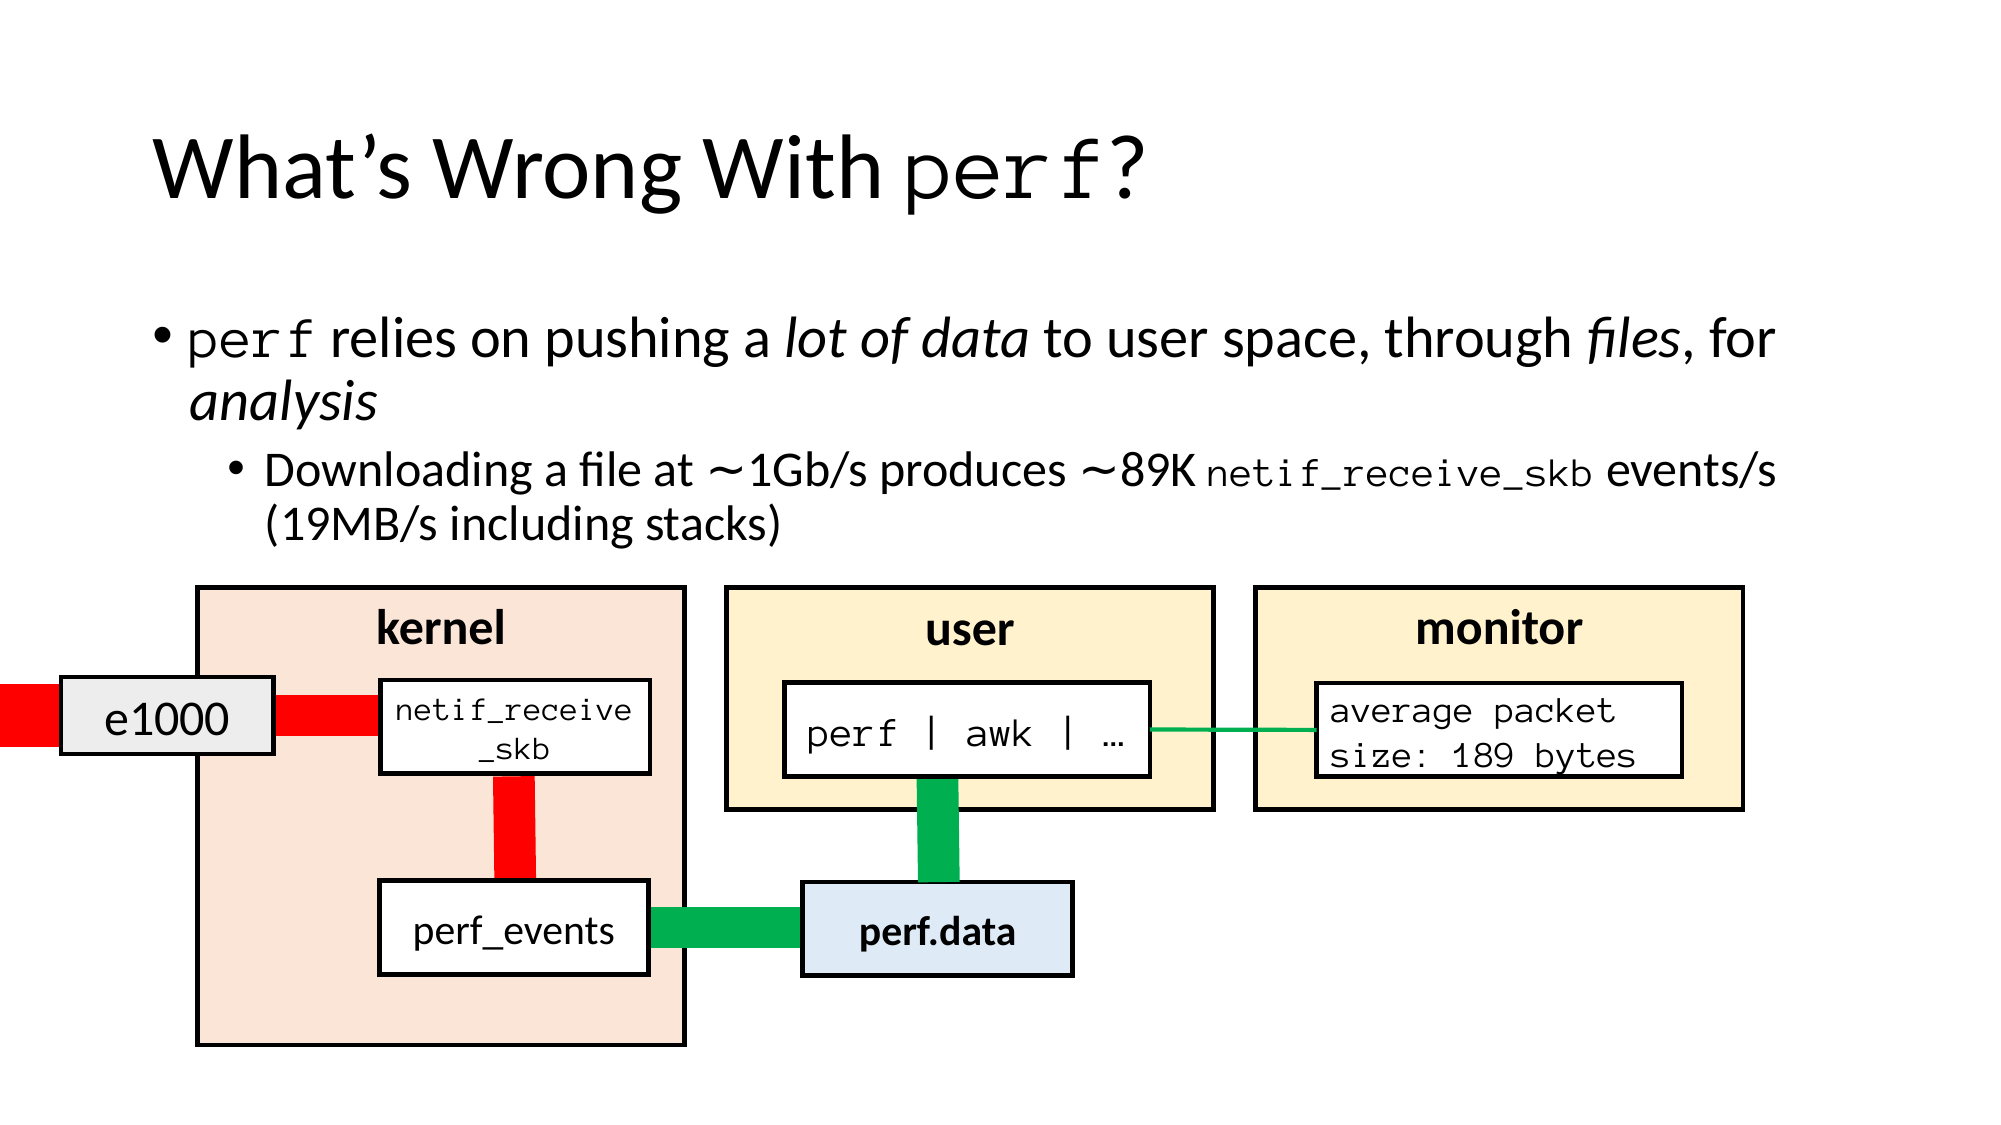

# What’s Wrong With perf?
perf relies on pushing a lot of data to user space, through files, for analysis
Downloading a file at ∼1Gb/s produces ∼89K netif_receive_skb events/s (19MB/s including stacks)
kernel
monitor
user
e1000
netif_receive_skb
perf | awk | …
average packet size: 189 bytes
perf_events
perf.data